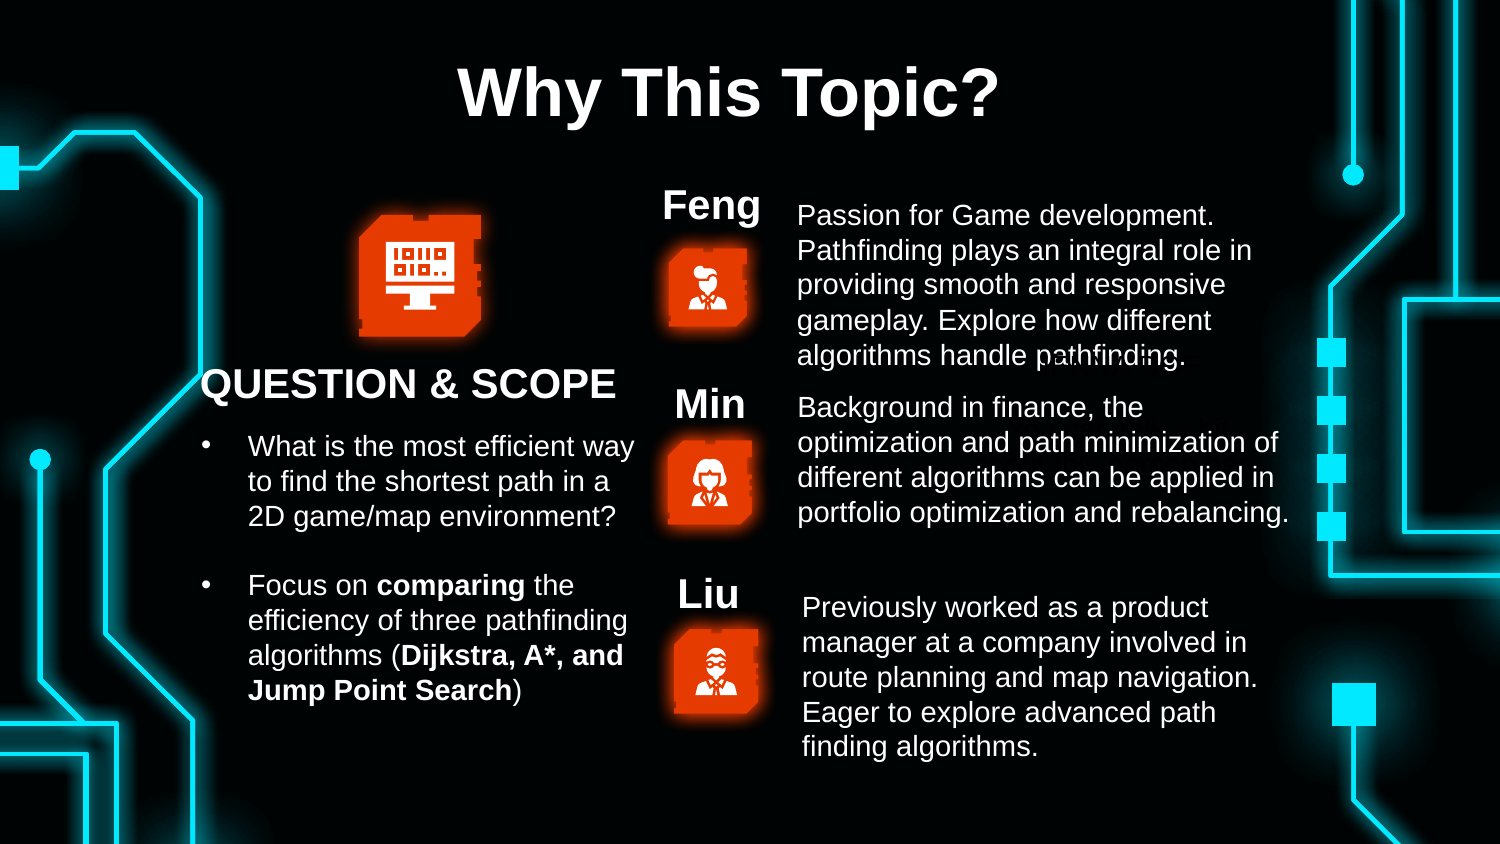

# Why This Topic?
Feng
Passion for Game development. Pathfinding plays an integral role in providing smooth and responsive gameplay. Explore how different algorithms handle pathfinding.

JENNA DOE
QUESTION & SCOPE
Min
Background in finance, the optimization and path minimization of different algorithms can be applied in portfolio optimization and rebalancing.
You can talk a bit about this person here
What is the most efficient way to find the shortest path in a 2D game/map environment?

Focus on comparing the efficiency of three pathfinding algorithms (Dijkstra, A*, and Jump Point Search)

Liu
Previously worked as a product manager at a company involved in route planning and map navigation. Eager to explore advanced path finding algorithms.